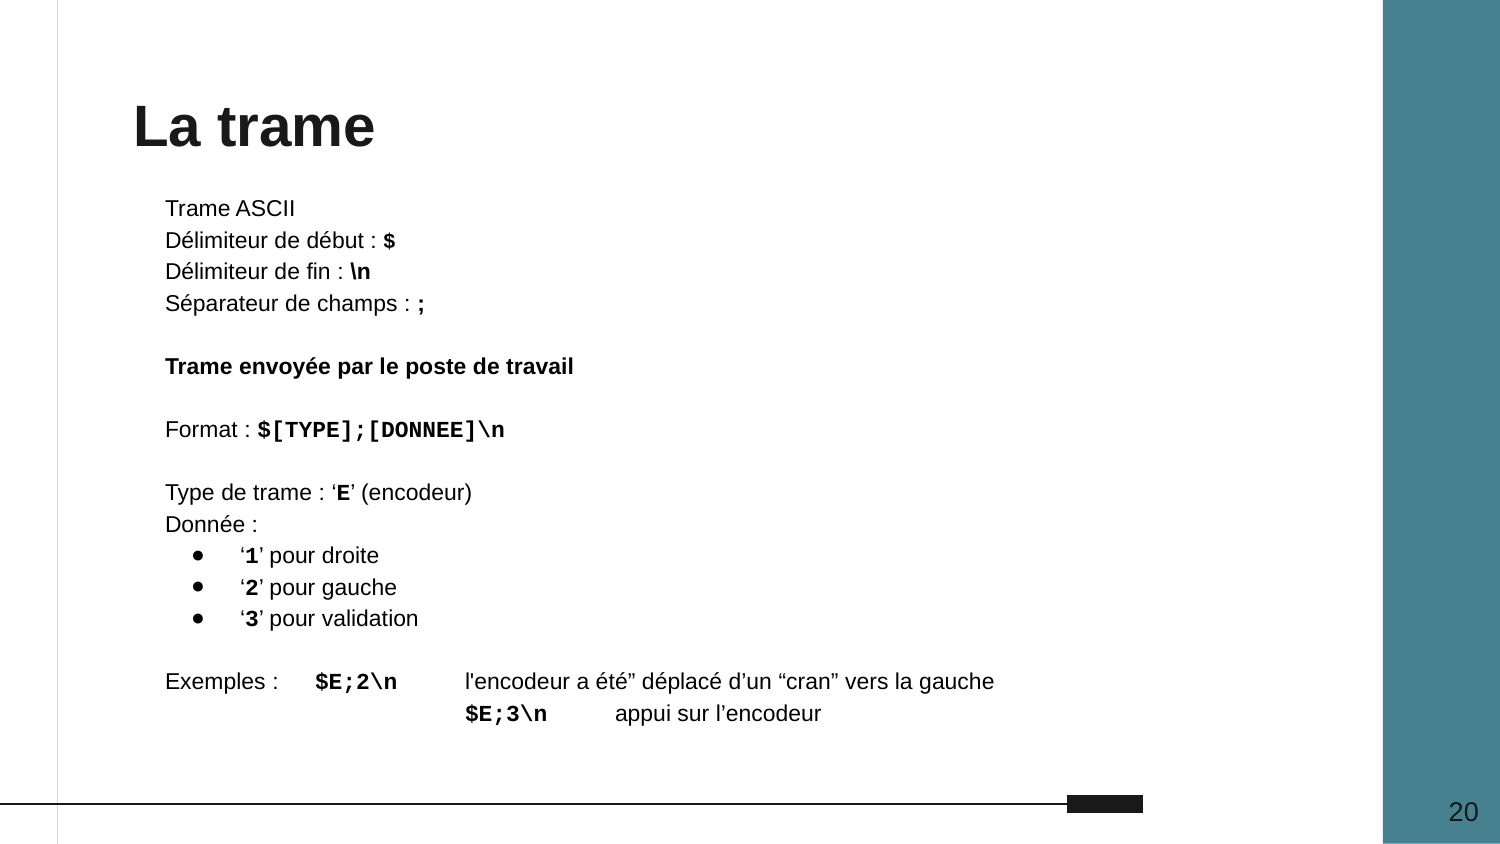

# La trame
Trame ASCII
Délimiteur de début : $
Délimiteur de fin : \n
Séparateur de champs : ;

Trame envoyée par le poste de travail

Format : $[TYPE];[DONNEE]\n

Type de trame : ‘E’ (encodeur)
Donnée :
‘1’ pour droite
‘2’ pour gauche
‘3’ pour validation

Exemples : 	$E;2\n 	l'encodeur a été” déplacé d’un “cran” vers la gauche
		$E;3\n	appui sur l’encodeur

20